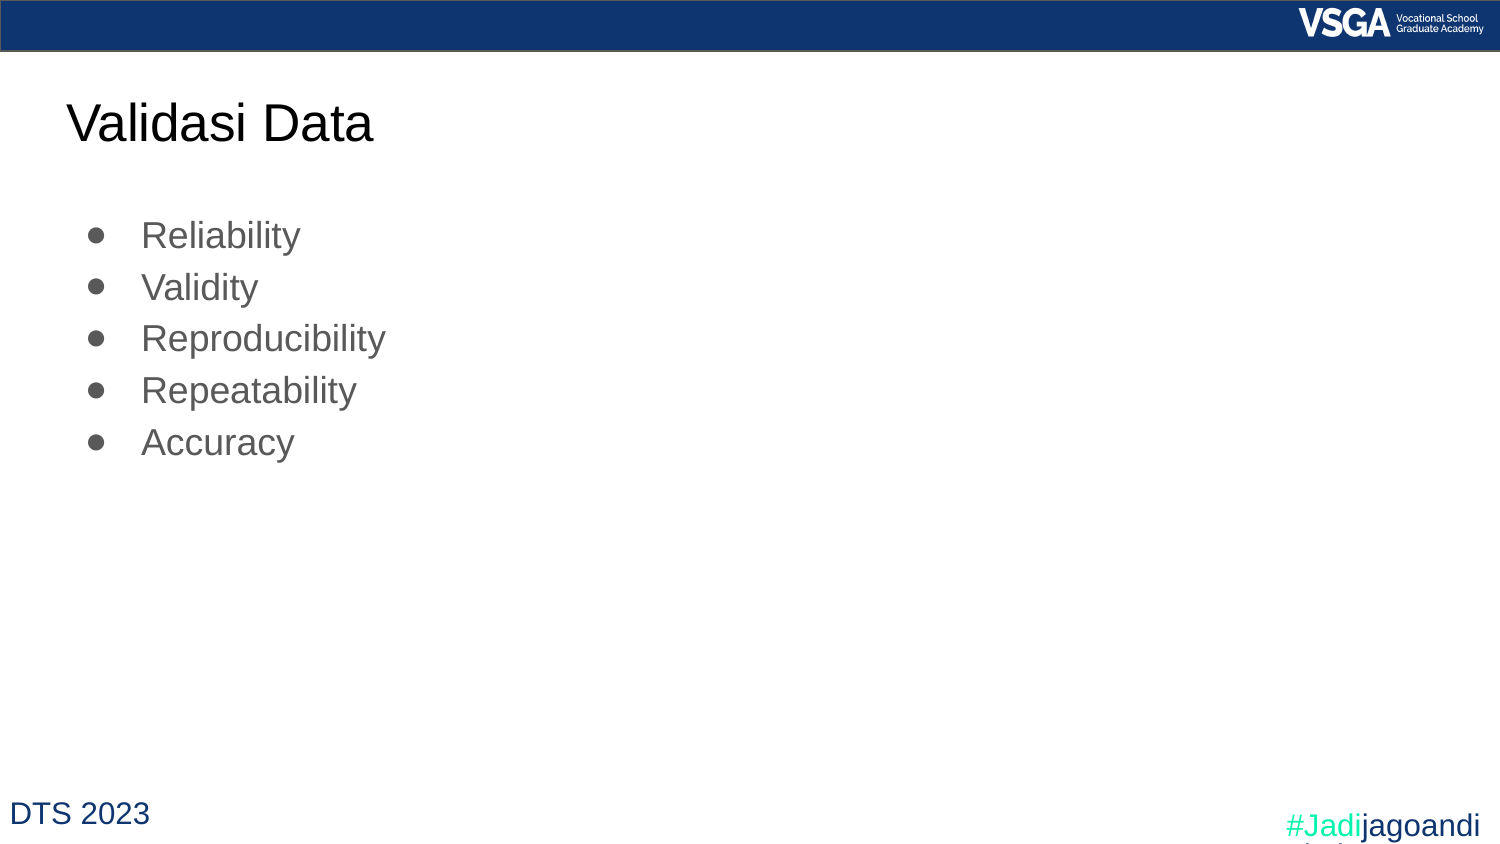

# Validasi Data
Reliability
Validity
Reproducibility
Repeatability
Accuracy